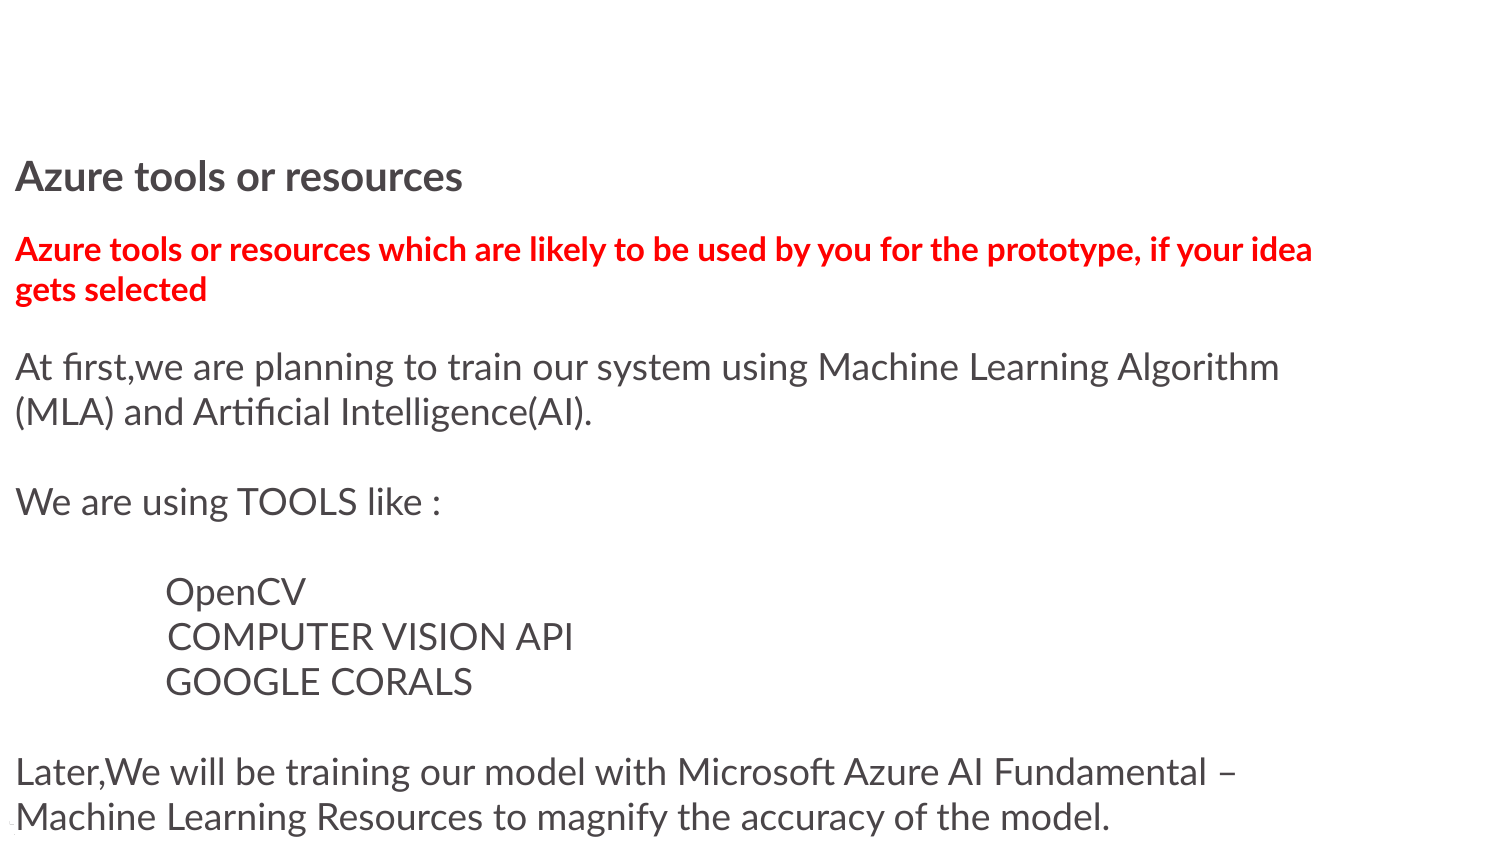

# Azure tools or resources
Azure tools or resources which are likely to be used by you for the prototype, if your idea gets selected
At first,we are planning to train our system using Machine Learning Algorithm (MLA) and Artificial Intelligence(AI).
We are using TOOLS like :
              	OpenCV
                COMPUTER VISION API
	GOOGLE CORALS
Later,We will be training our model with Microsoft Azure AI Fundamental – Machine Learning Resources to magnify the accuracy of the model.